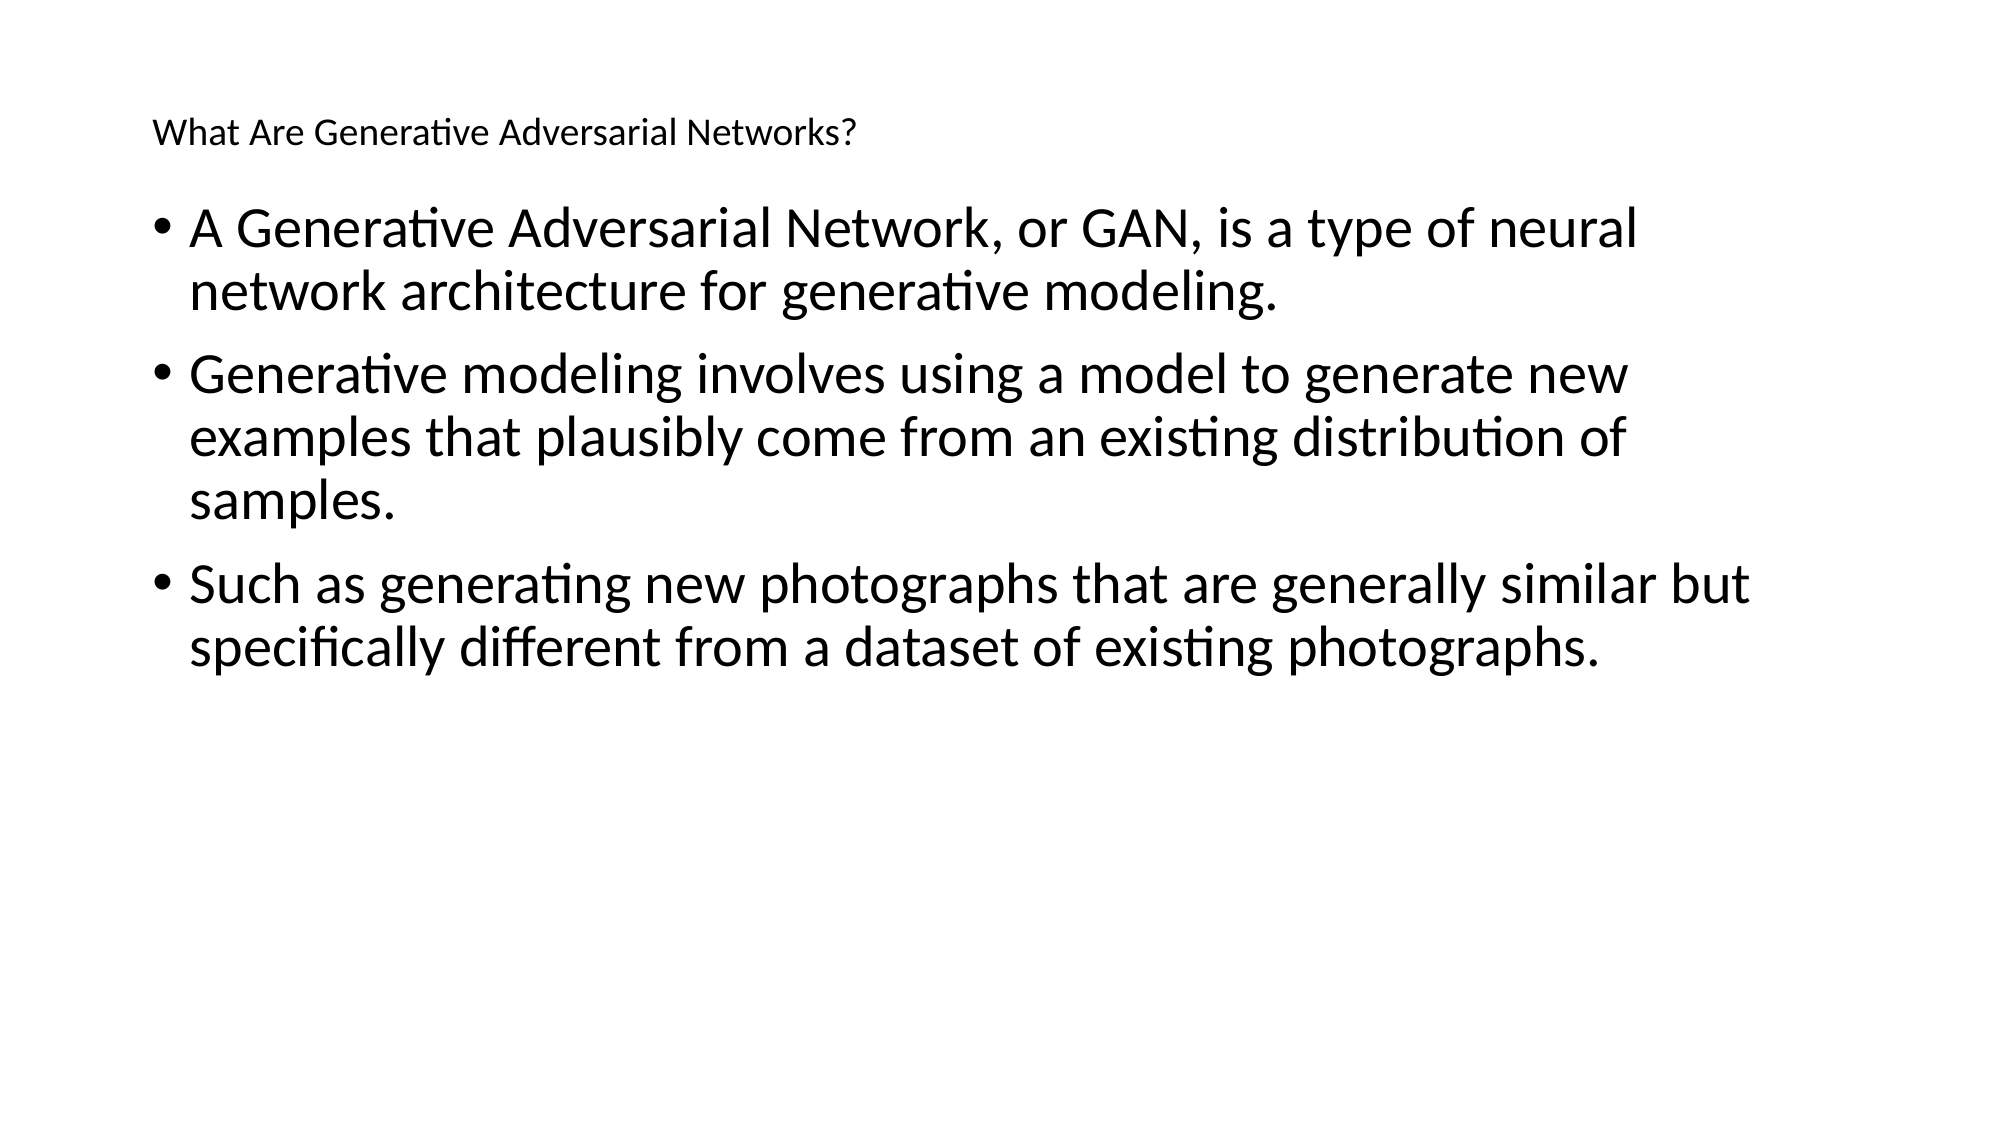

# What Are Generative Adversarial Networks?
A Generative Adversarial Network, or GAN, is a type of neural network architecture for generative modeling.
Generative modeling involves using a model to generate new examples that plausibly come from an existing distribution of samples.
Such as generating new photographs that are generally similar but specifically different from a dataset of existing photographs.